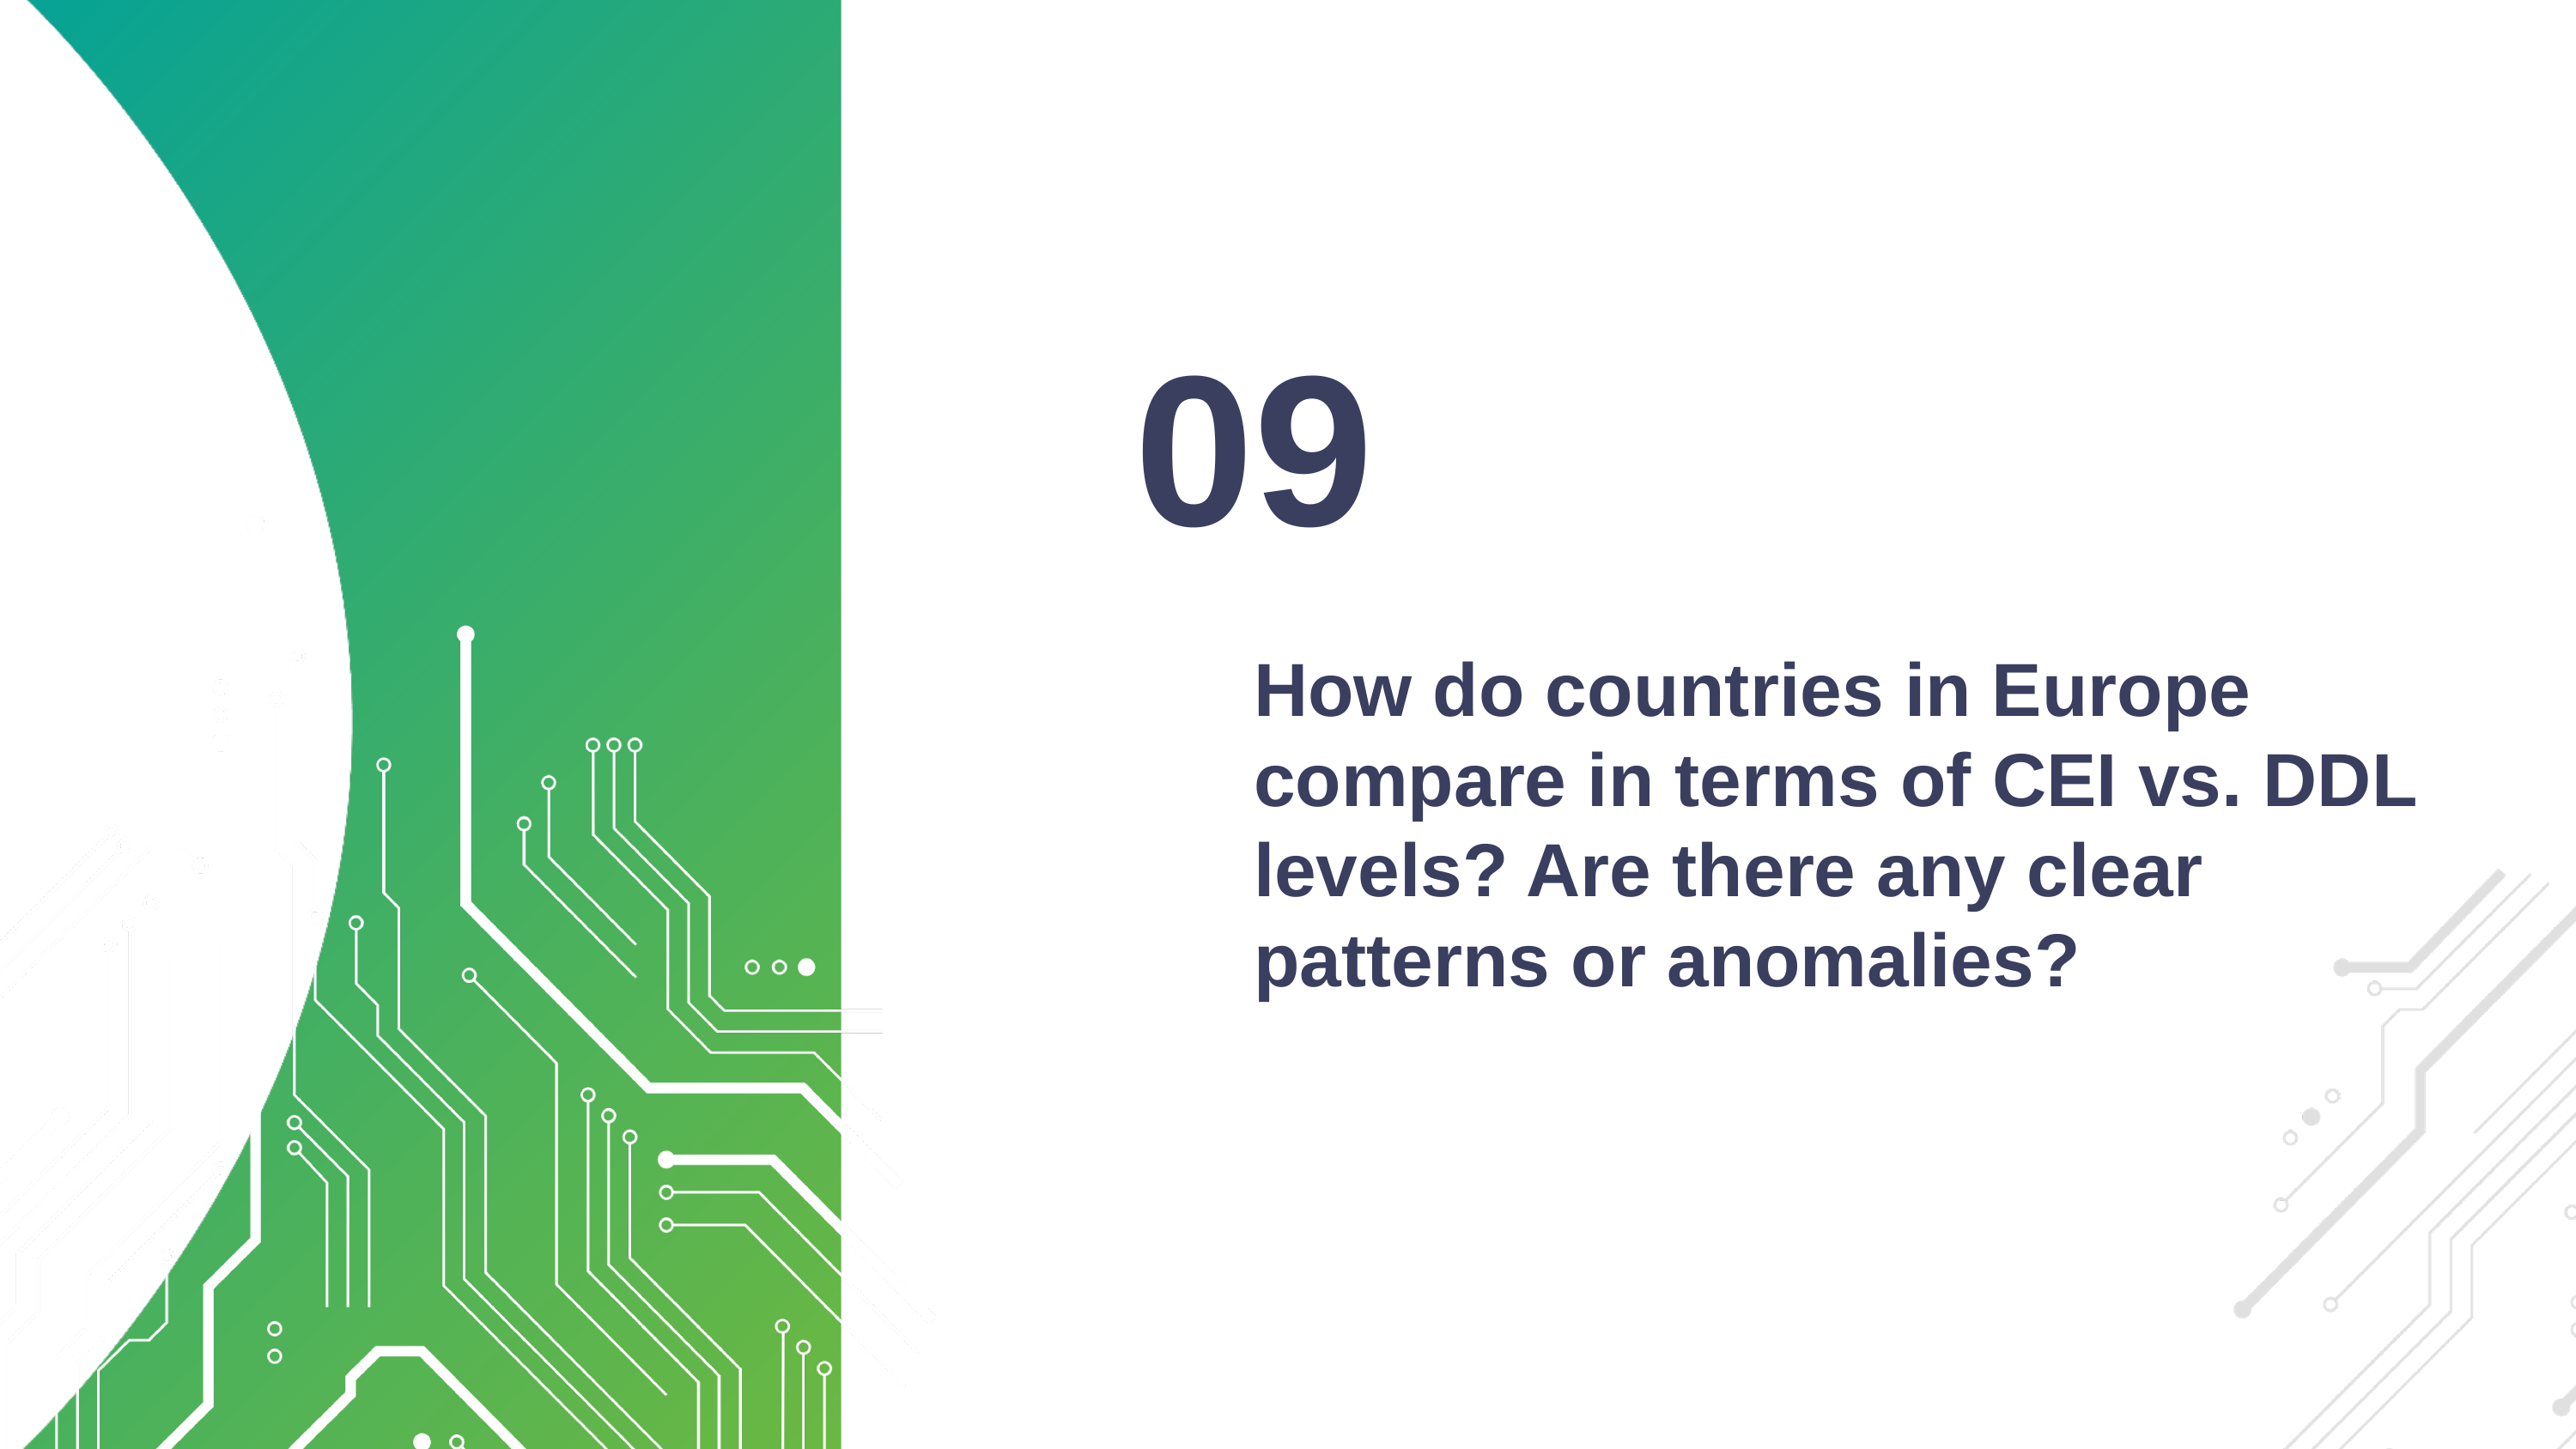

09

How do countries in Europe compare in terms of CEI vs. DDL levels? Are there any clear patterns or anomalies?